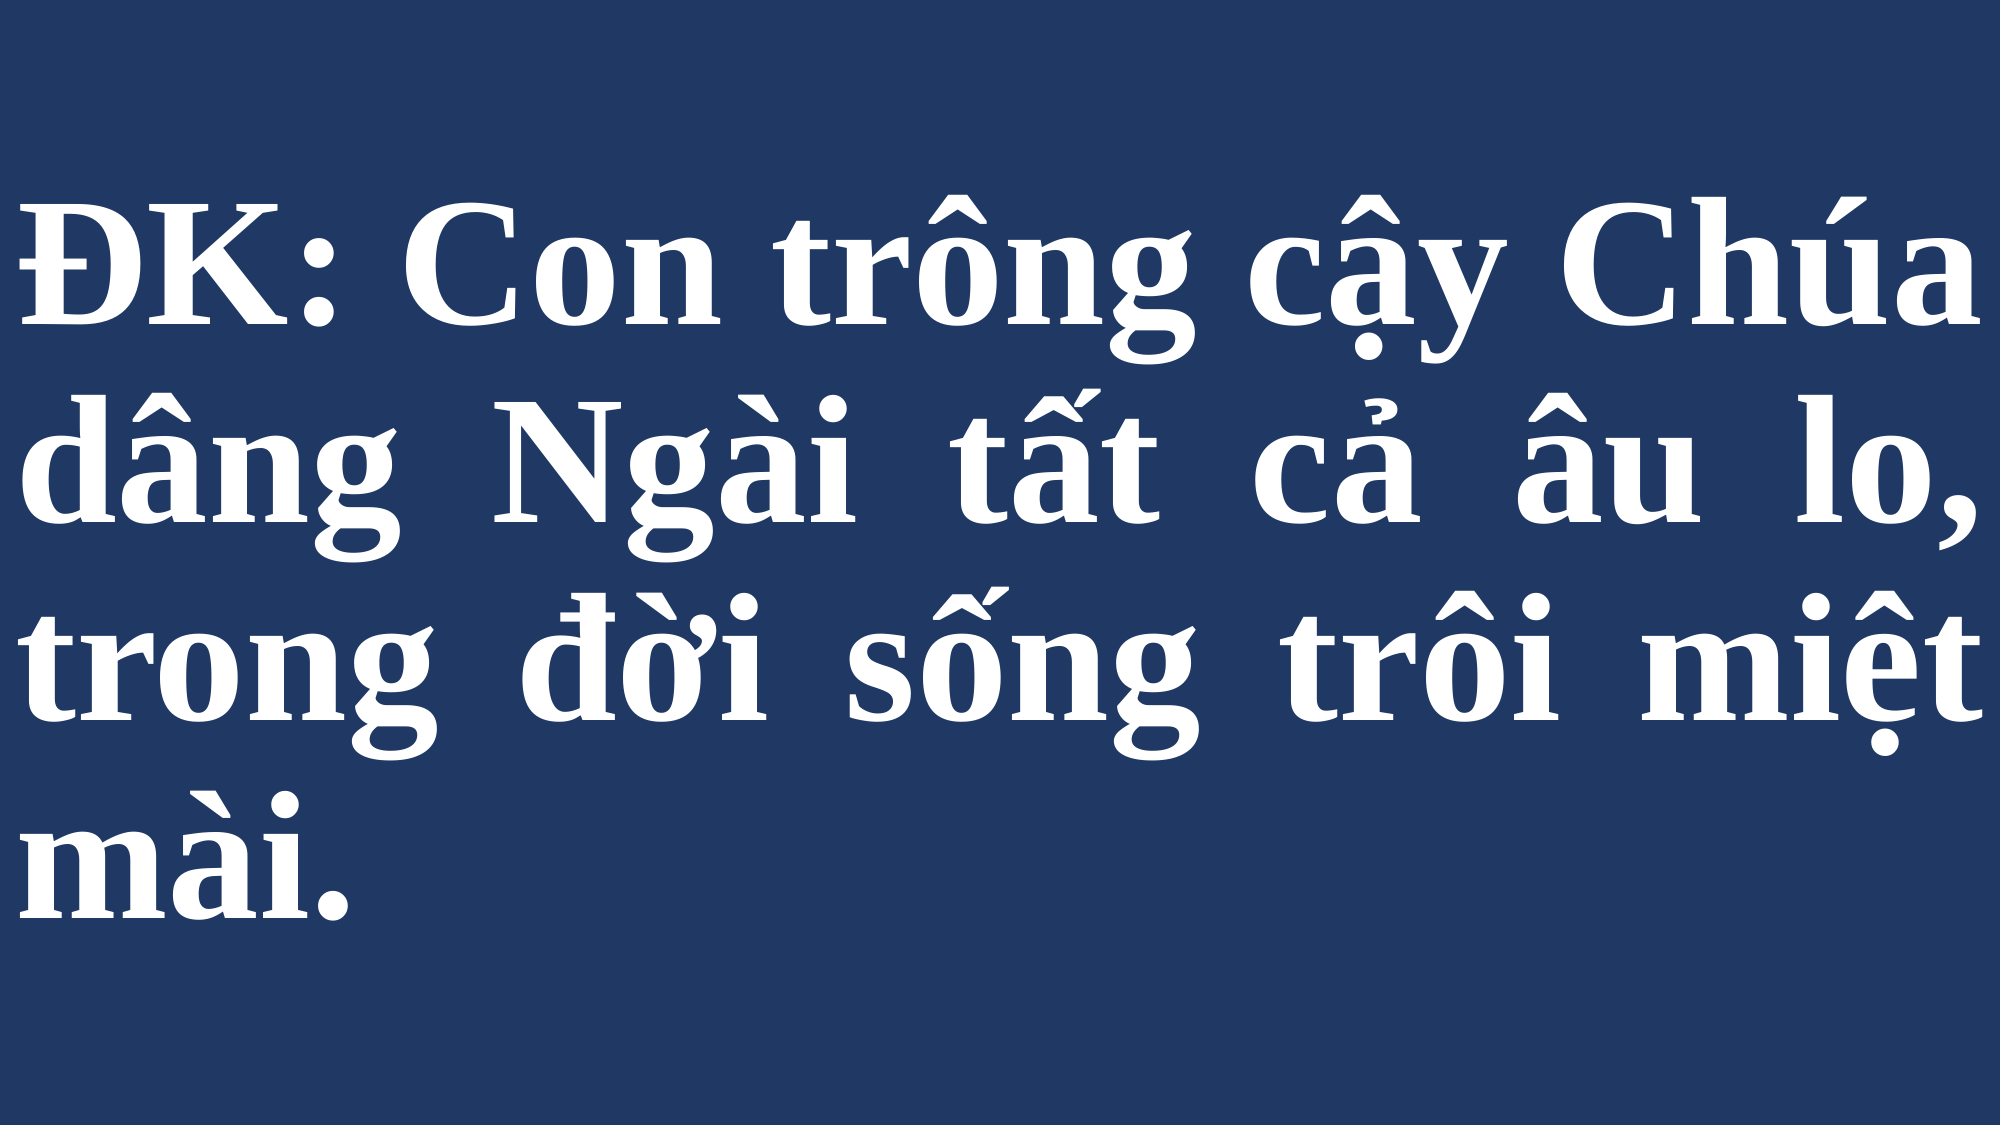

# ĐK: Con trông cậy Chúa dâng Ngài tất cả âu lo, trong đời sống trôi miệt mài.